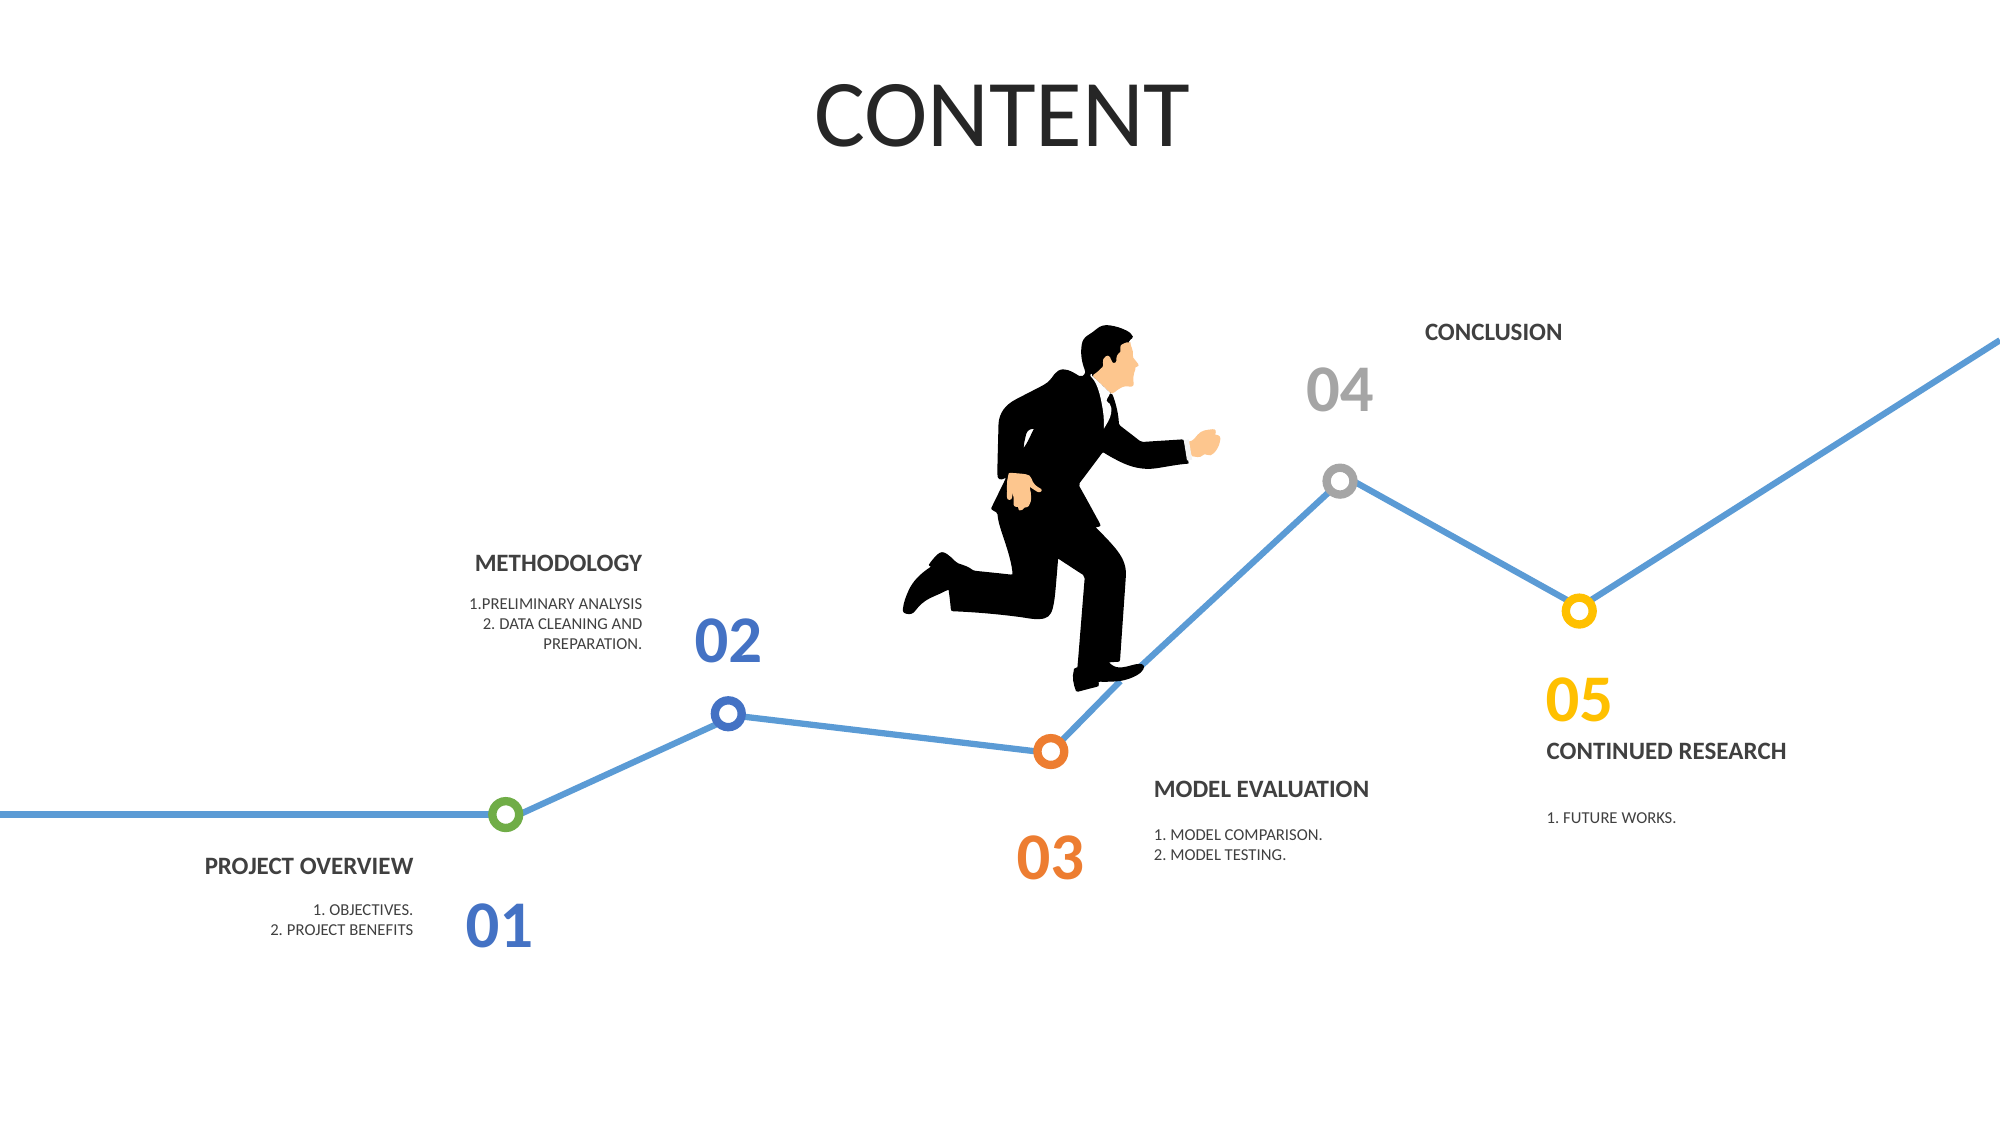

CONTENT
CONCLUSION

04

METHODOLOGY
1.PRELIMINARY ANALYSIS
2. DATA CLEANING AND PREPARATION.

02

05

CONTINUED RESEARCH
1. FUTURE WORKS.

MODEL EVALUATION
1. MODEL COMPARISON.
2. MODEL TESTING.

03
PROJECT OVERVIEW
1. OBJECTIVES.
2. PROJECT BENEFITS
01